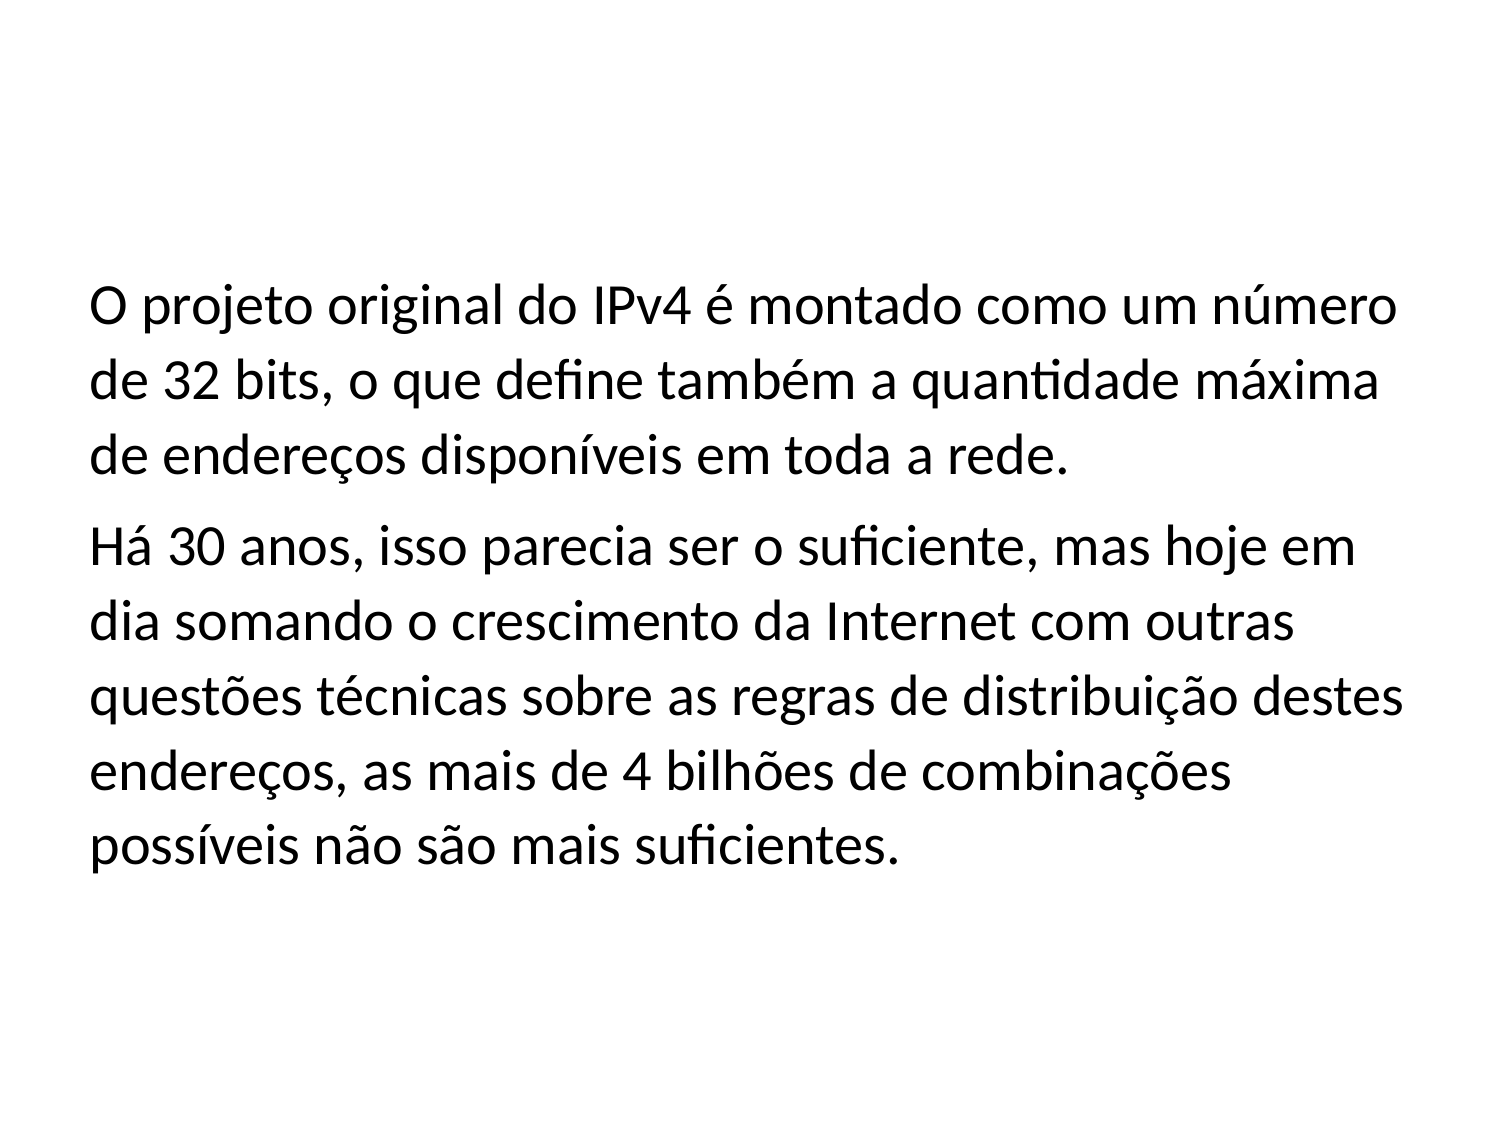

O projeto original do IPv4 é montado como um número de 32 bits, o que define também a quantidade máxima de endereços disponíveis em toda a rede.
Há 30 anos, isso parecia ser o suficiente, mas hoje em dia somando o crescimento da Internet com outras questões técnicas sobre as regras de distribuição destes endereços, as mais de 4 bilhões de combinações possíveis não são mais suficientes.